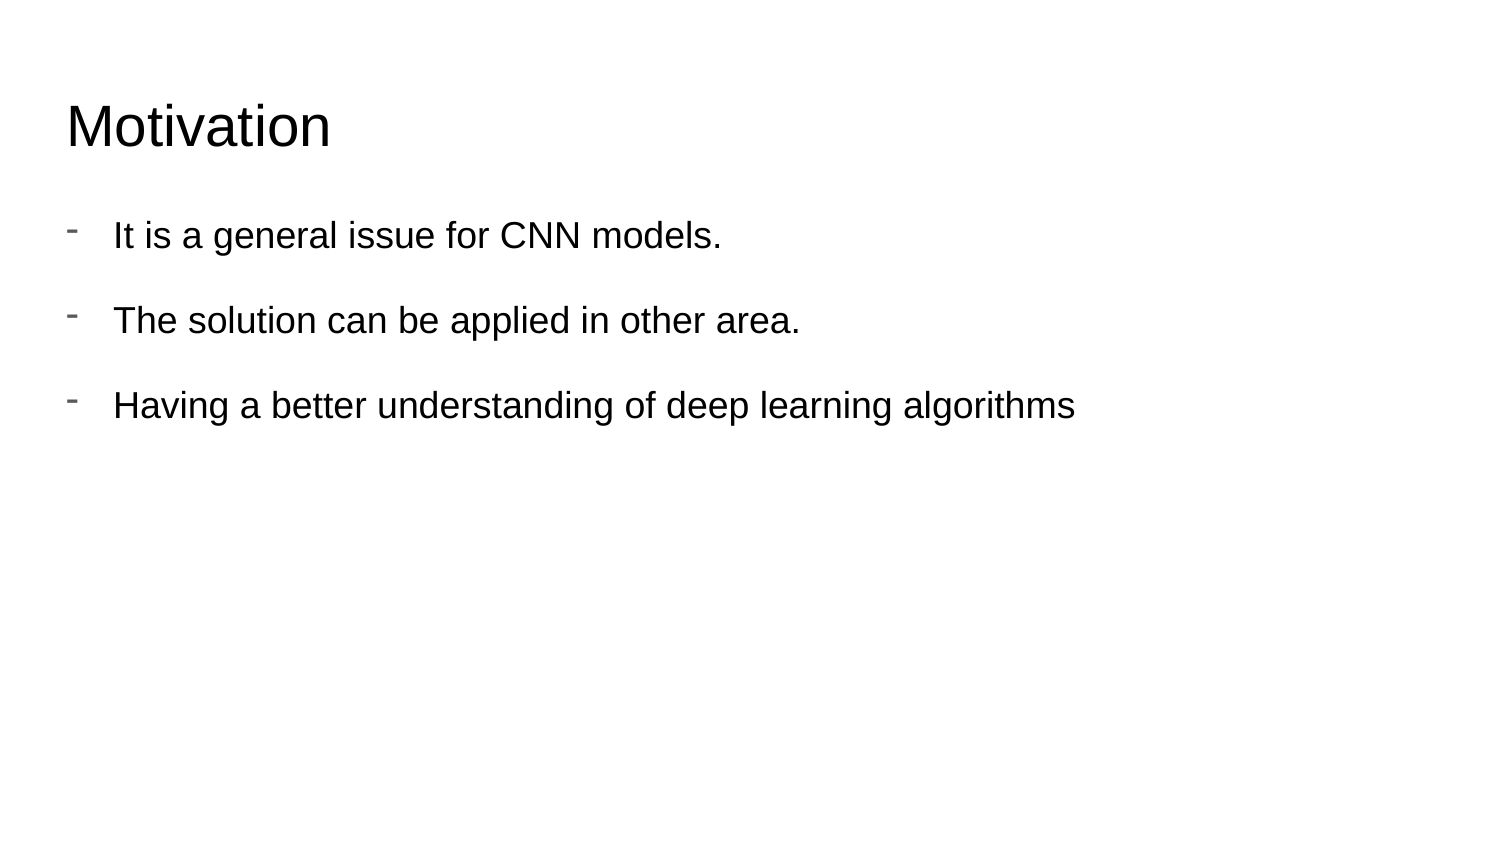

# Motivation

It is a general issue for CNN models.
The solution can be applied in other area.
Having a better understanding of deep learning algorithms